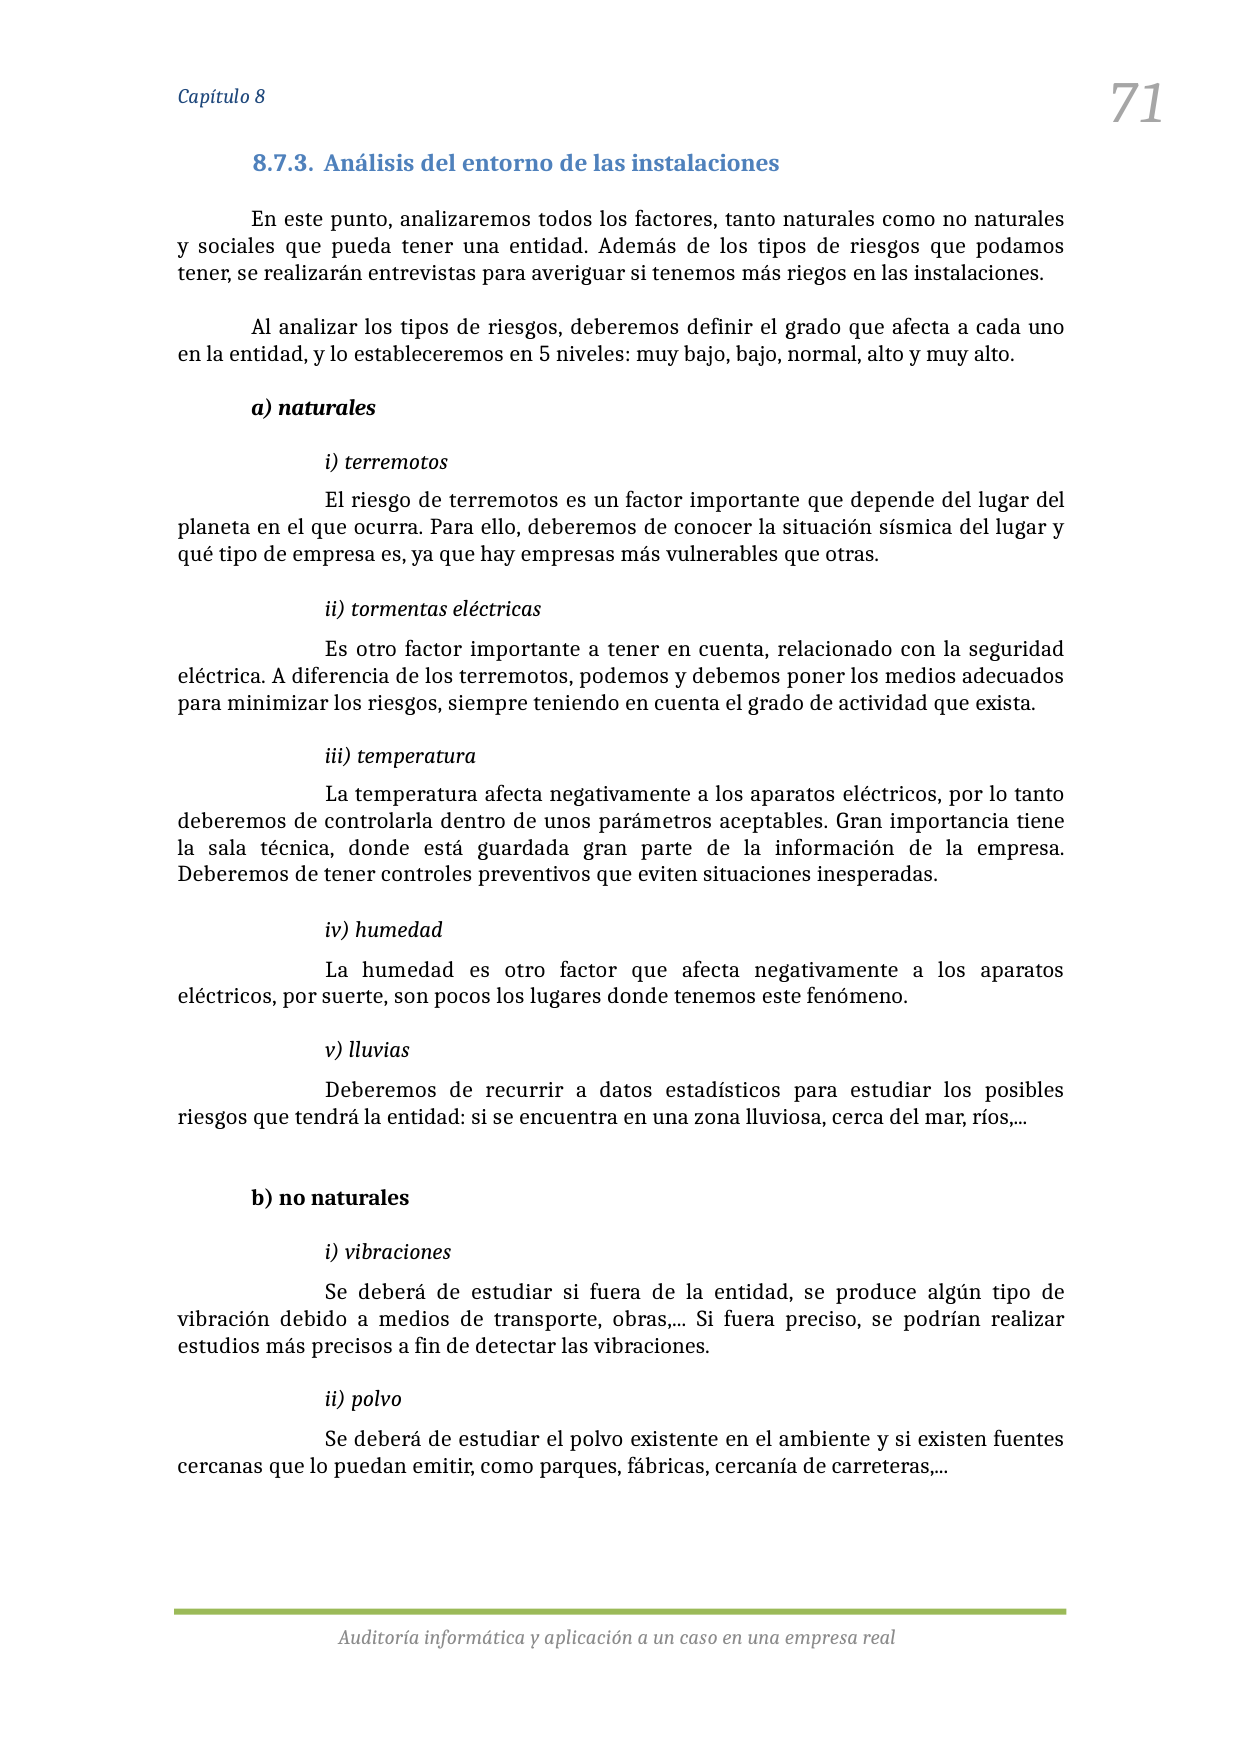

71
Capítulo 8
8.7.3. Análisis del entorno de las instalaciones

En este punto, analizaremos todos los factores, tanto naturales como no naturales y sociales que pueda tener una entidad. Además de los tipos de riesgos que podamos tener, se realizarán entrevistas para averiguar si tenemos más riegos en las instalaciones.

Al analizar los tipos de riesgos, deberemos definir el grado que afecta a cada uno en la entidad, y lo estableceremos en 5 niveles: muy bajo, bajo, normal, alto y muy alto.

naturales

terremotos
El riesgo de terremotos es un factor importante que depende del lugar del planeta en el que ocurra. Para ello, deberemos de conocer la situación sísmica del lugar y qué tipo de empresa es, ya que hay empresas más vulnerables que otras.

tormentas eléctricas
Es otro factor importante a tener en cuenta, relacionado con la seguridad eléctrica. A diferencia de los terremotos, podemos y debemos poner los medios adecuados para minimizar los riesgos, siempre teniendo en cuenta el grado de actividad que exista.

temperatura
La temperatura afecta negativamente a los aparatos eléctricos, por lo tanto deberemos de controlarla dentro de unos parámetros aceptables. Gran importancia tiene la sala técnica, donde está guardada gran parte de la información de la empresa. Deberemos de tener controles preventivos que eviten situaciones inesperadas.

humedad
La humedad es otro factor que afecta negativamente a los aparatos eléctricos, por suerte, son pocos los lugares donde tenemos este fenómeno.

lluvias
Deberemos de recurrir a datos estadísticos para estudiar los posibles riesgos que tendrá la entidad: si se encuentra en una zona lluviosa, cerca del mar, ríos,...

no naturales

vibraciones
Se deberá de estudiar si fuera de la entidad, se produce algún tipo de vibración debido a medios de transporte, obras,... Si fuera preciso, se podrían realizar estudios más precisos a fin de detectar las vibraciones.

polvo
Se deberá de estudiar el polvo existente en el ambiente y si existen fuentes cercanas que lo puedan emitir, como parques, fábricas, cercanía de carreteras,...

Auditoría informática y aplicación a un caso en una empresa real